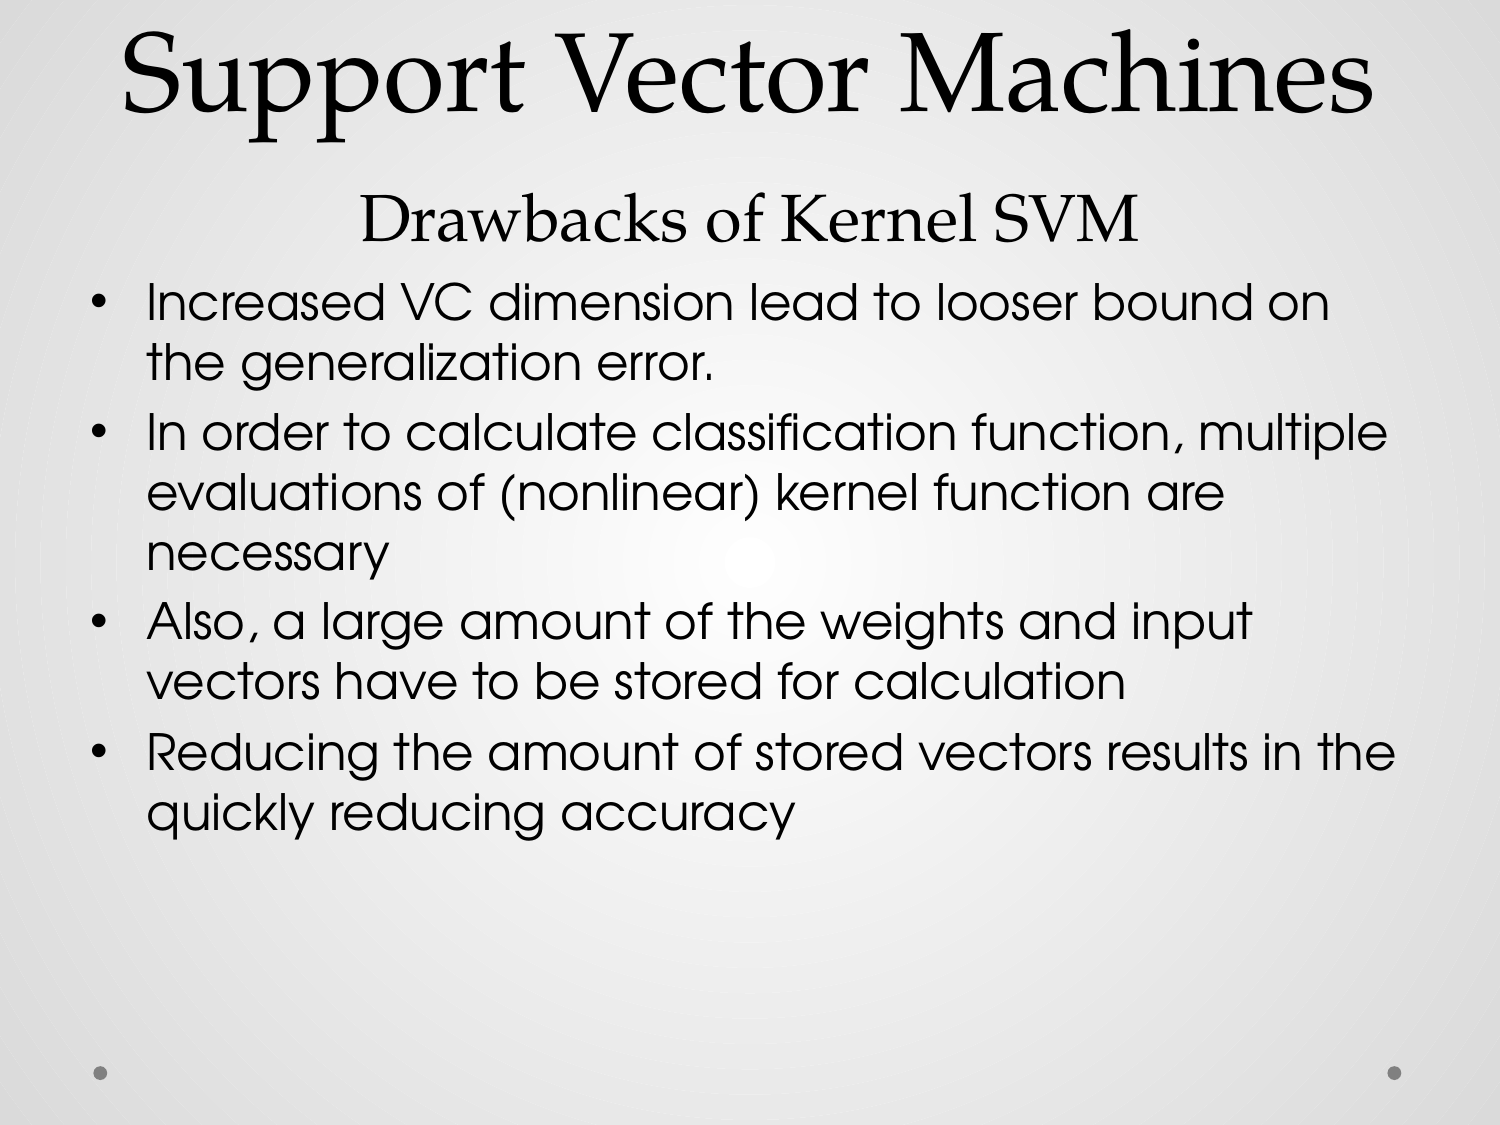

# Support Vector Machines Drawbacks of Kernel SVM
Increased VC dimension lead to looser bound on the generalization error.
In order to calculate classification function, multiple evaluations of (nonlinear) kernel function are necessary
Also, a large amount of the weights and input vectors have to be stored for calculation
Reducing the amount of stored vectors results in the quickly reducing accuracy